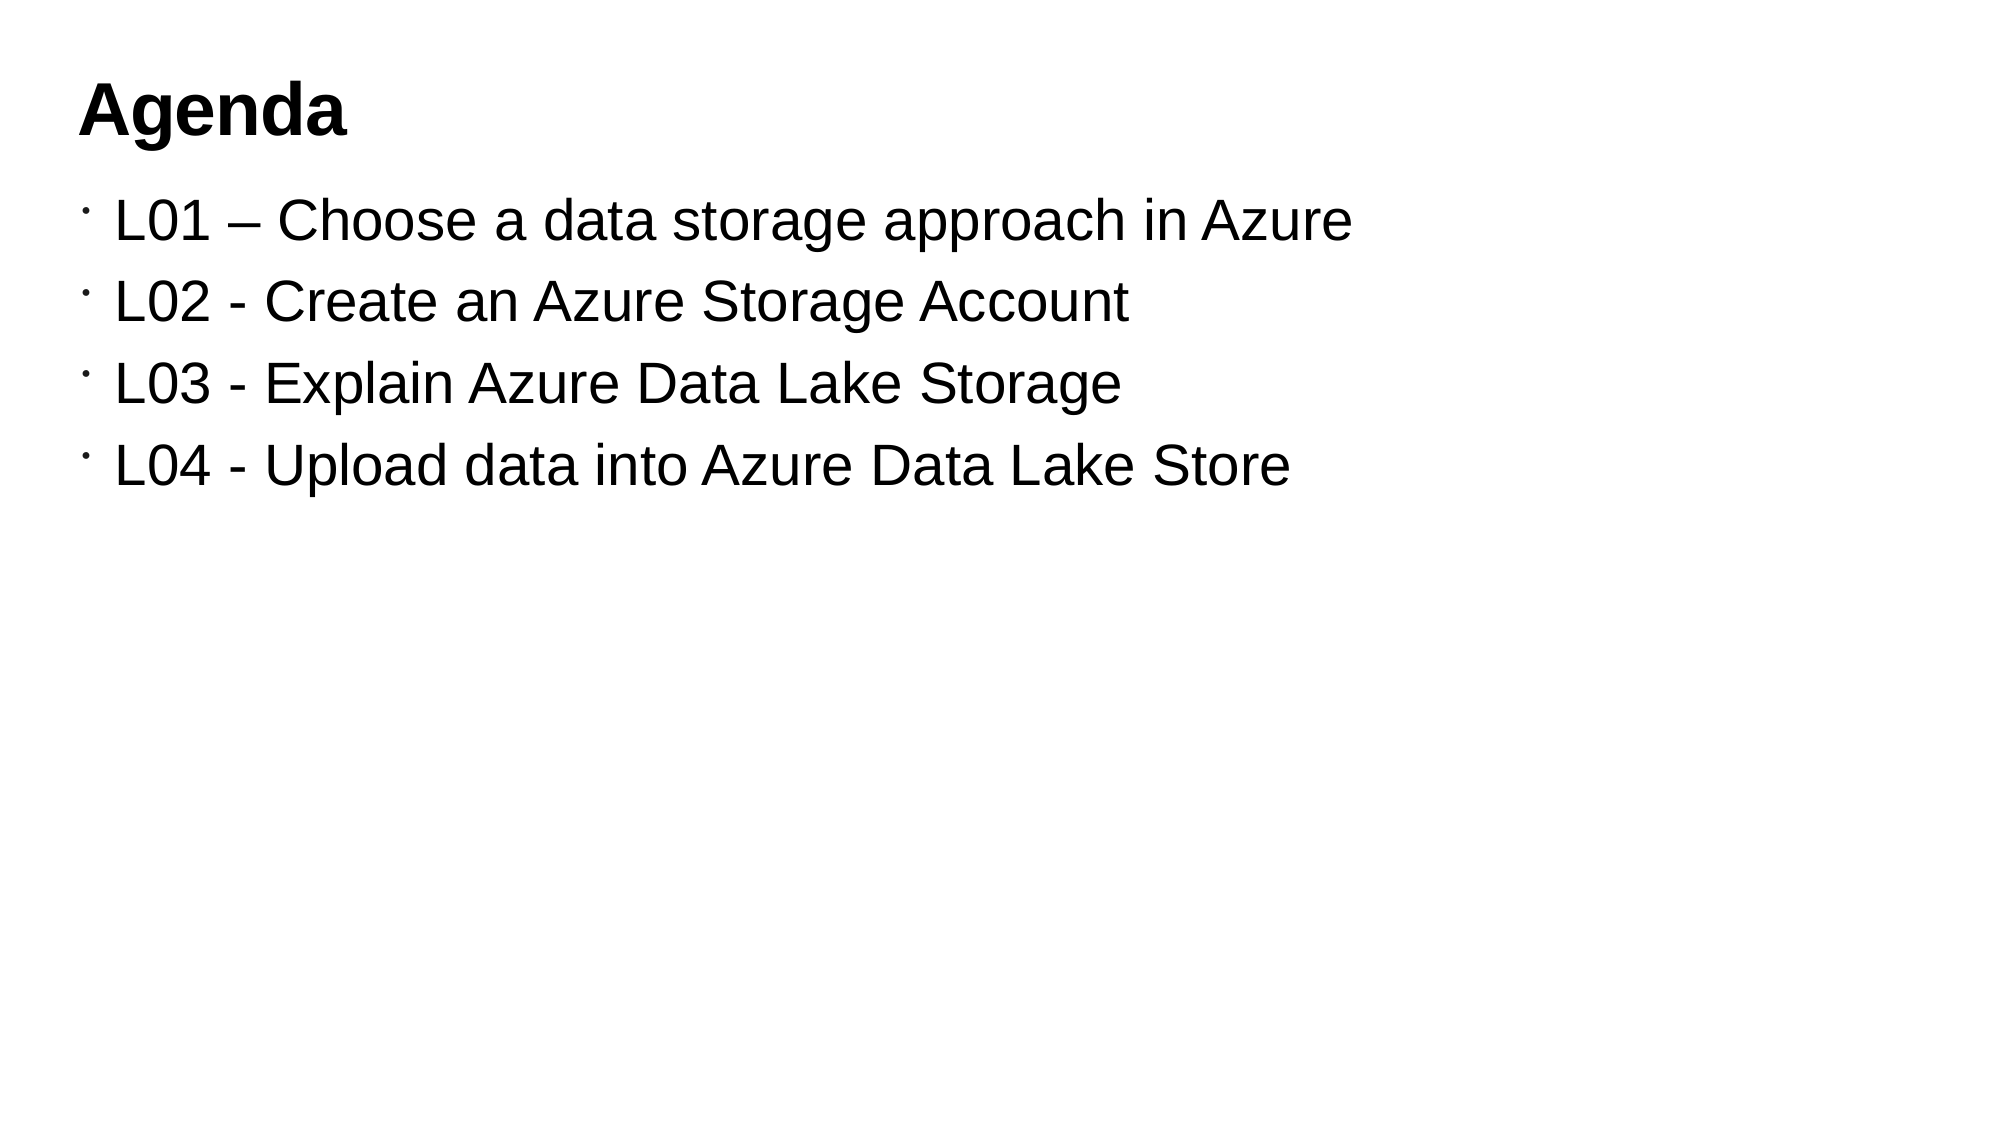

# Agenda
L01 – Choose a data storage approach in Azure
L02 - Create an Azure Storage Account
L03 - Explain Azure Data Lake Storage
L04 - Upload data into Azure Data Lake Store